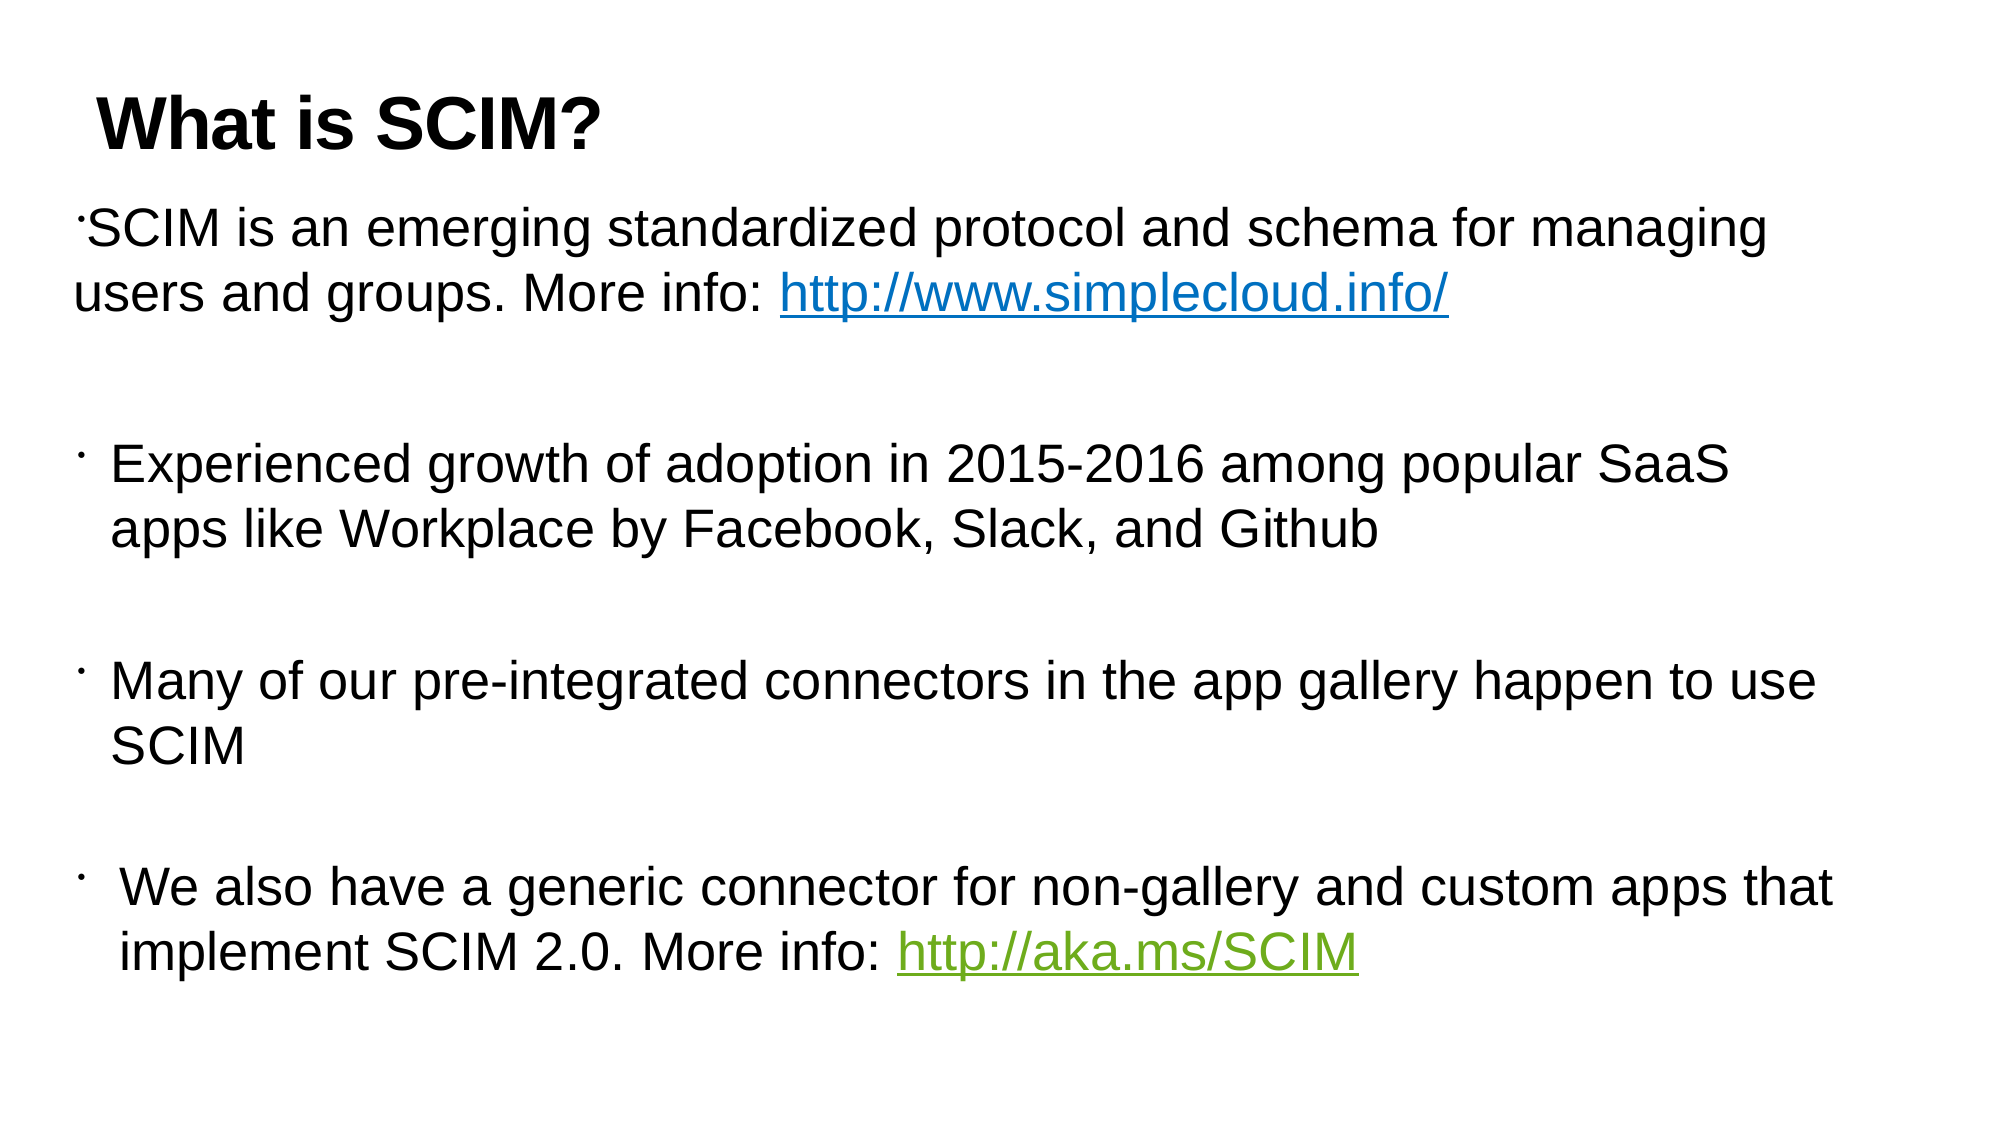

# What is SCIM?
SCIM is an emerging standardized protocol and schema for managing users and groups. More info: http://www.simplecloud.info/

Experienced growth of adoption in 2015-2016 among popular SaaS apps like Workplace by Facebook, Slack, and Github

Many of our pre-integrated connectors in the app gallery happen to use SCIM
We also have a generic connector for non-gallery and custom apps that implement SCIM 2.0. More info: http://aka.ms/SCIM